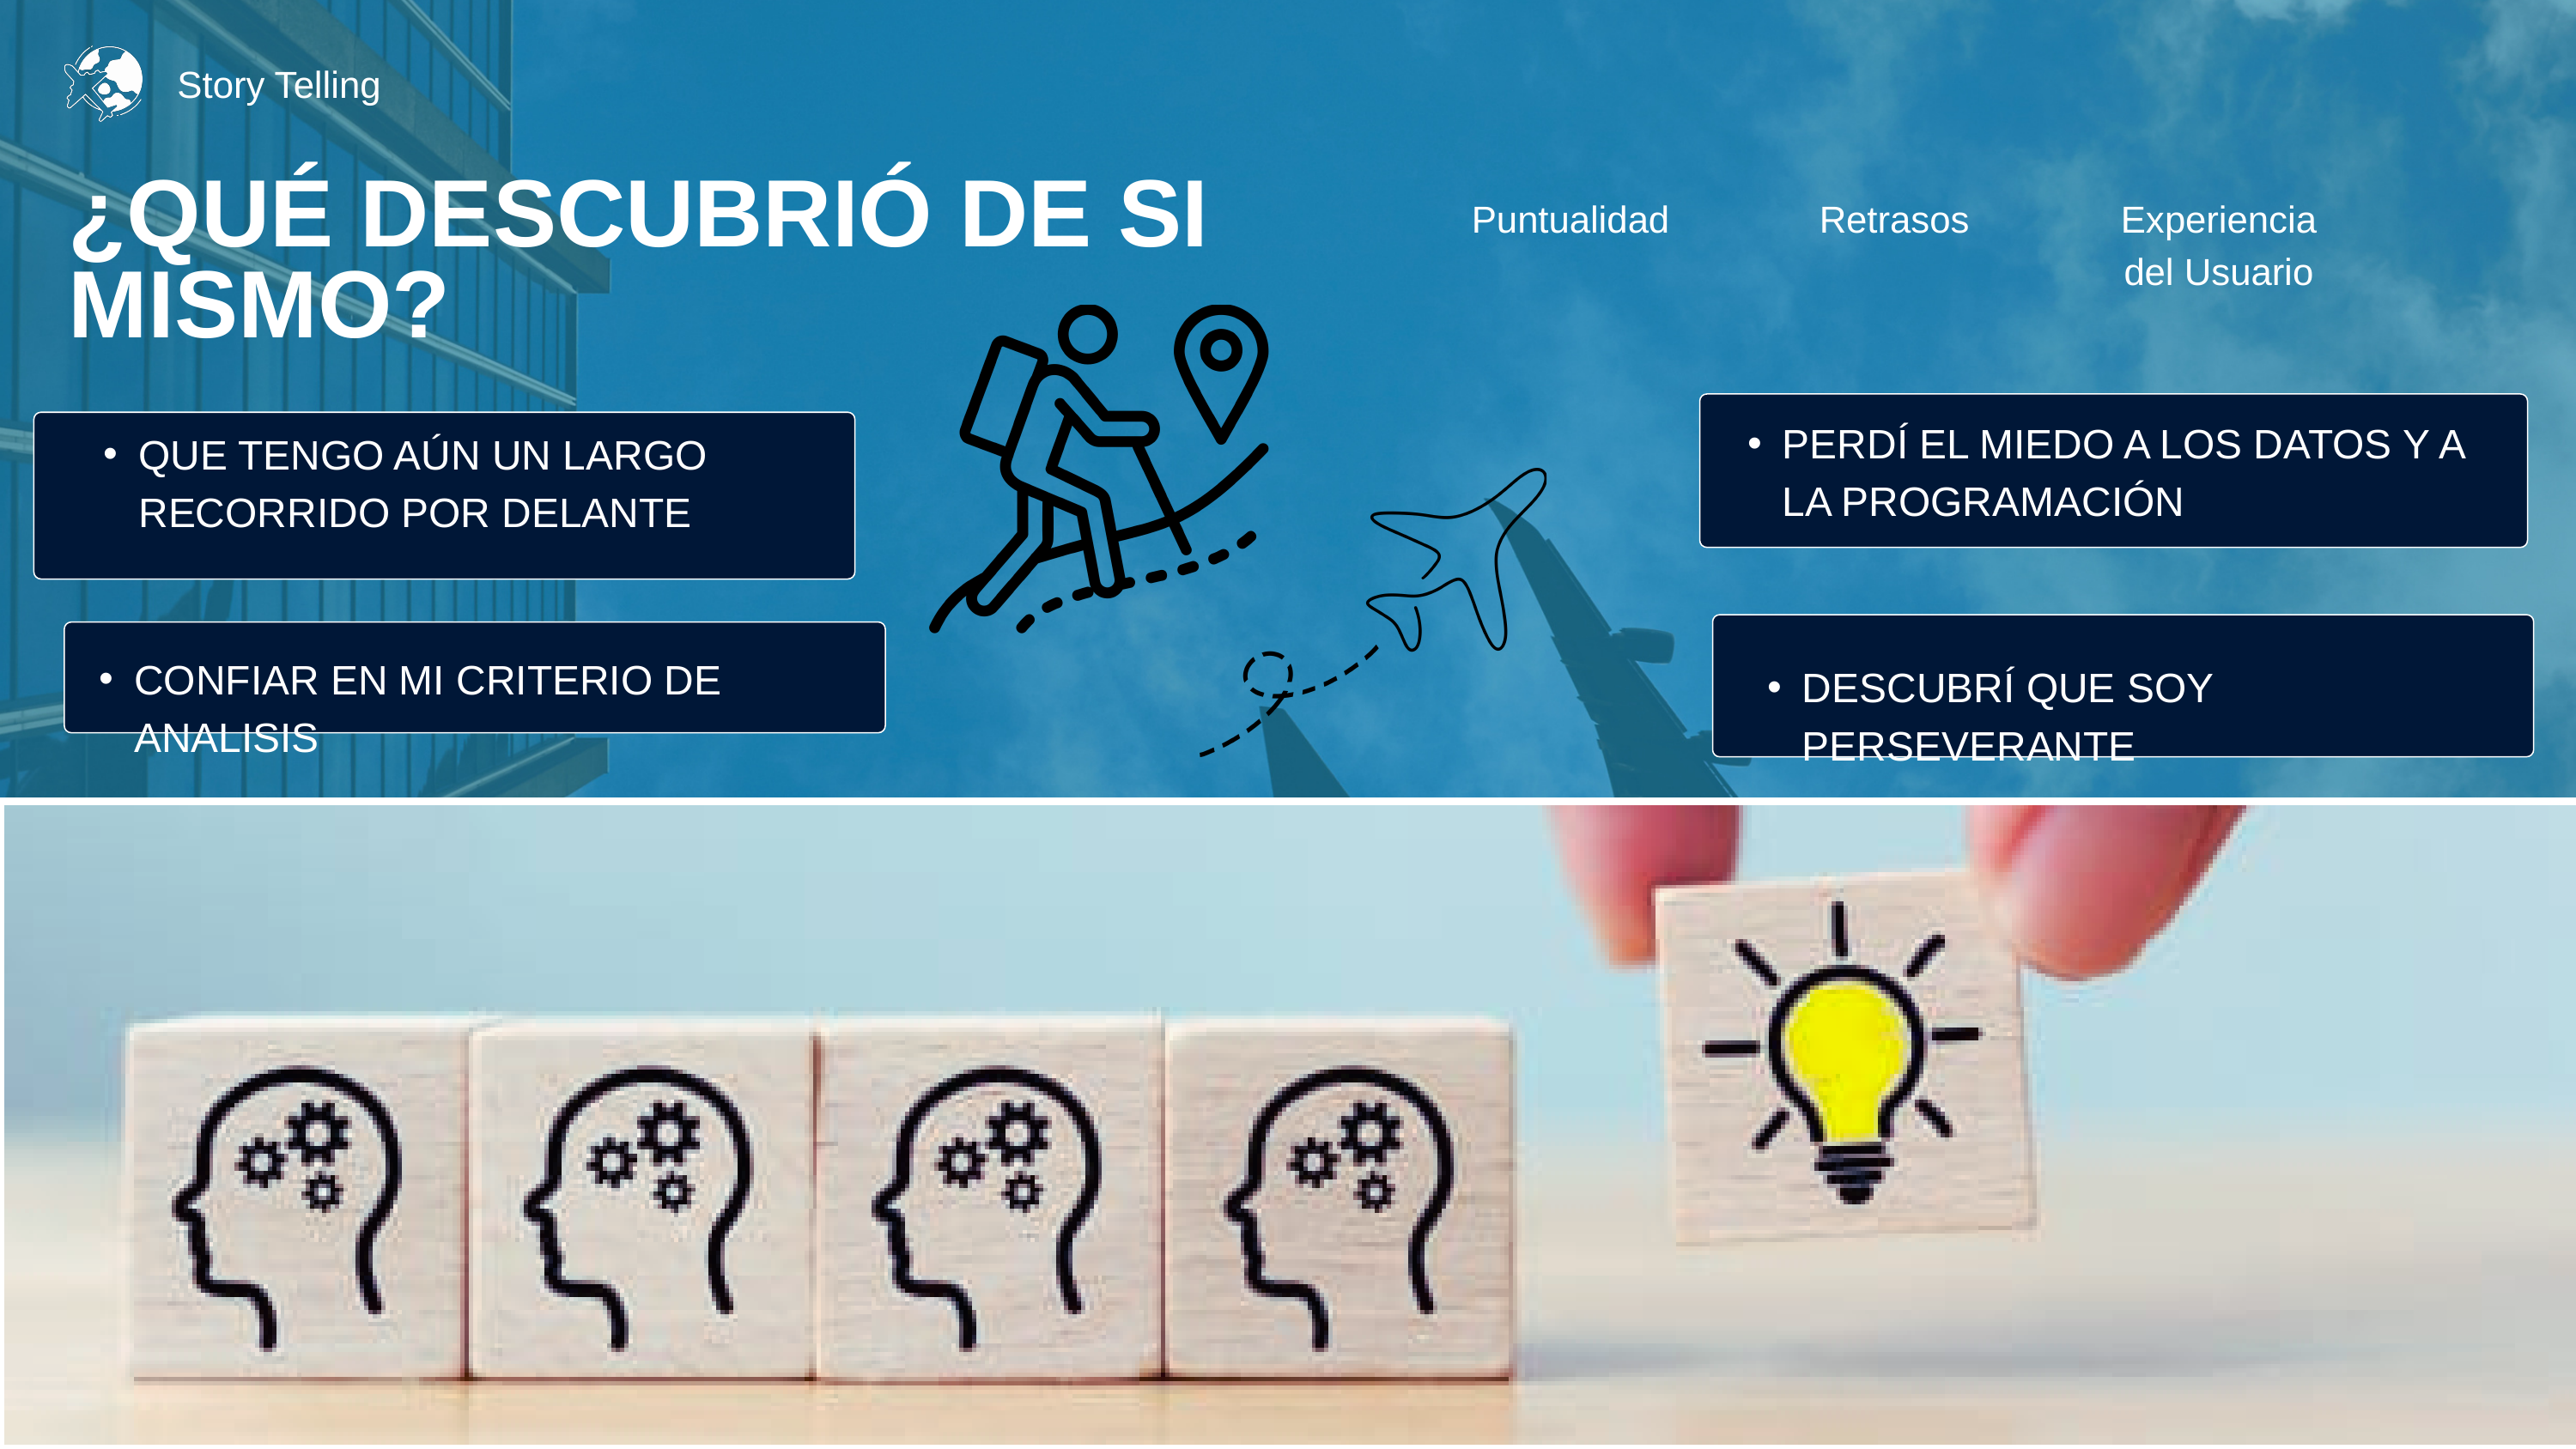

Story Telling
¿QUÉ DESCUBRIÓ DE SI MISMO?
Puntualidad
Retrasos
Experiencia del Usuario

PERDÍ EL MIEDO A LOS DATOS Y A LA PROGRAMACIÓN

QUE TENGO AÚN UN LARGO RECORRIDO POR DELANTE

CONFIAR EN MI CRITERIO DE ANALISIS
DESCUBRÍ QUE SOY PERSEVERANTE